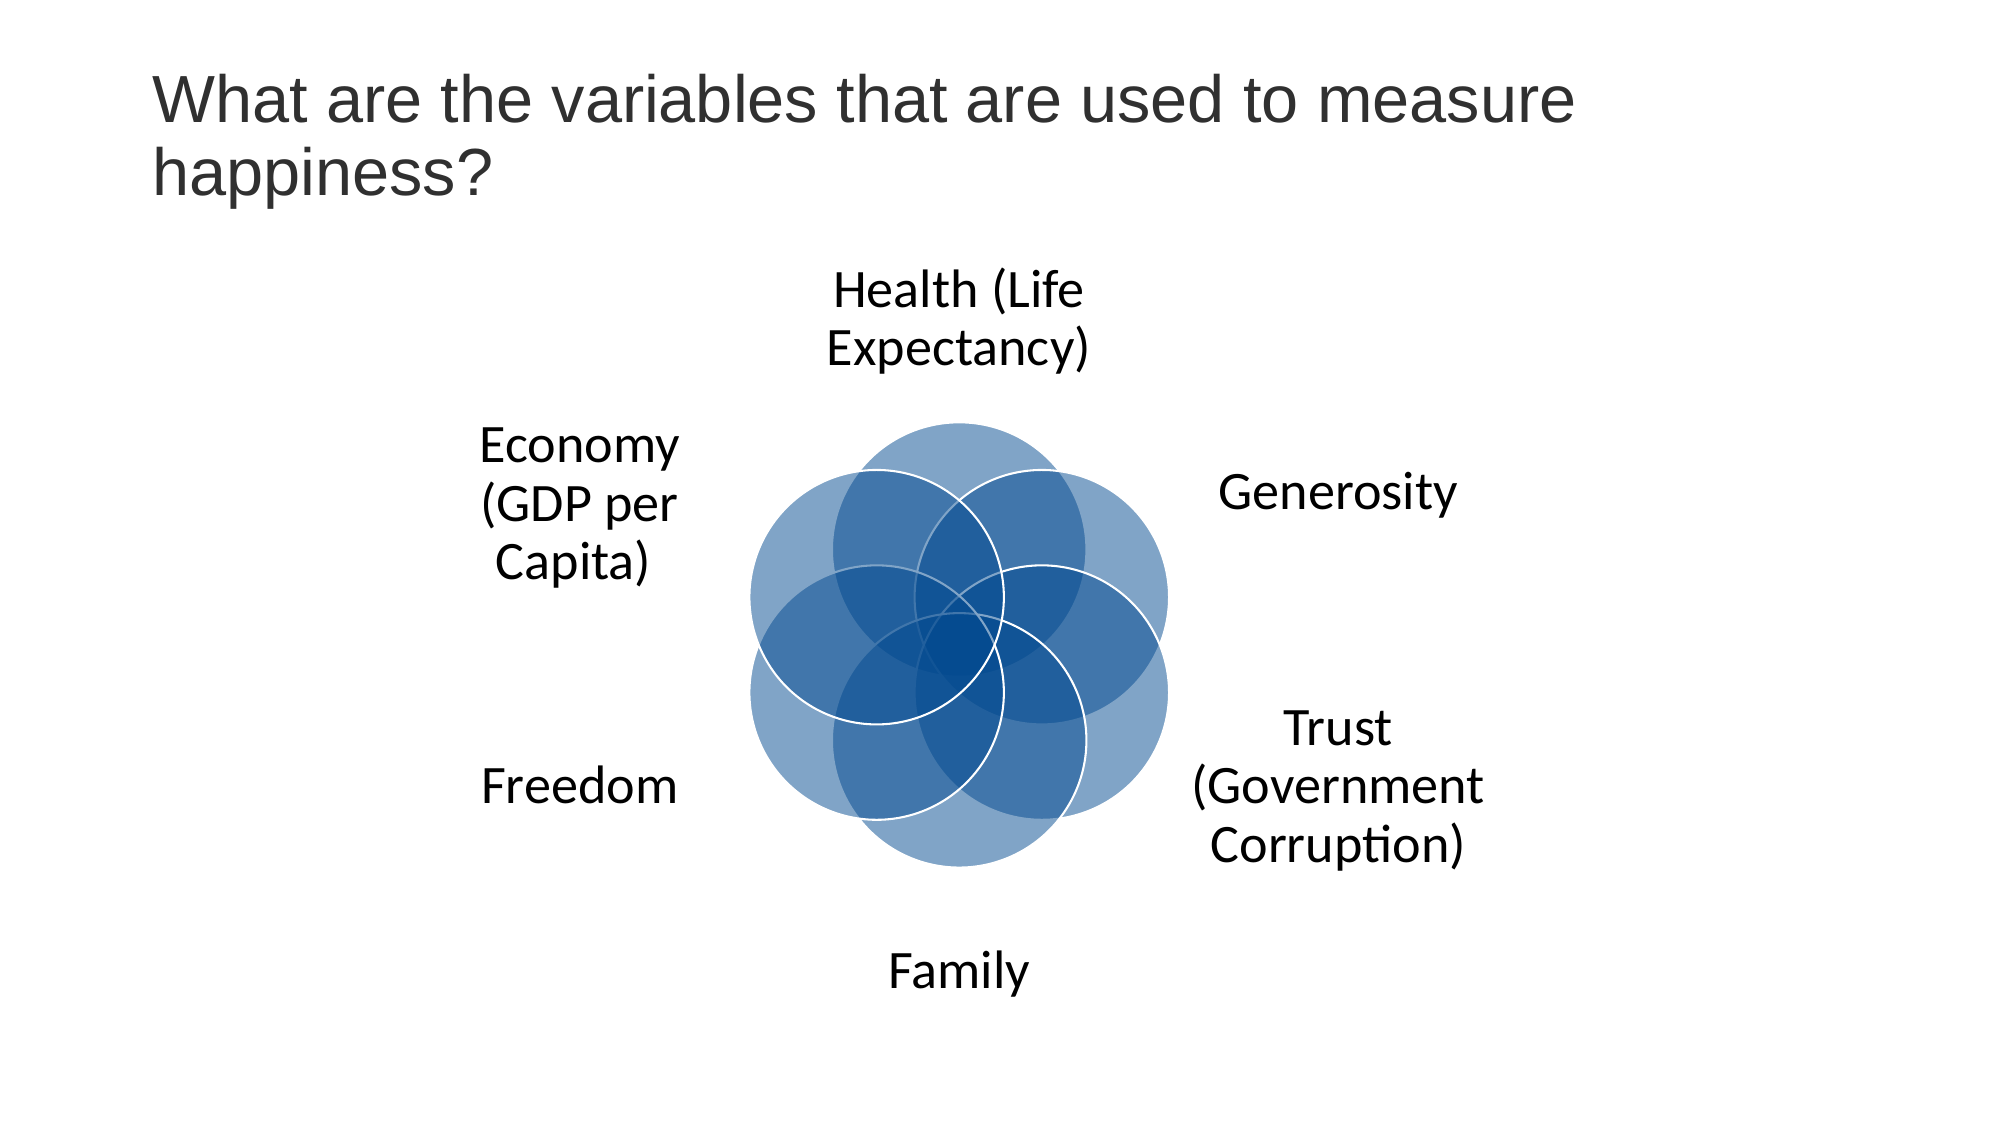

What are the variables that are used to measure happiness?
Health (Life Expectancy)
Generosity
Trust (Government Corruption)
Family
Freedom
Economy (GDP per Capita)